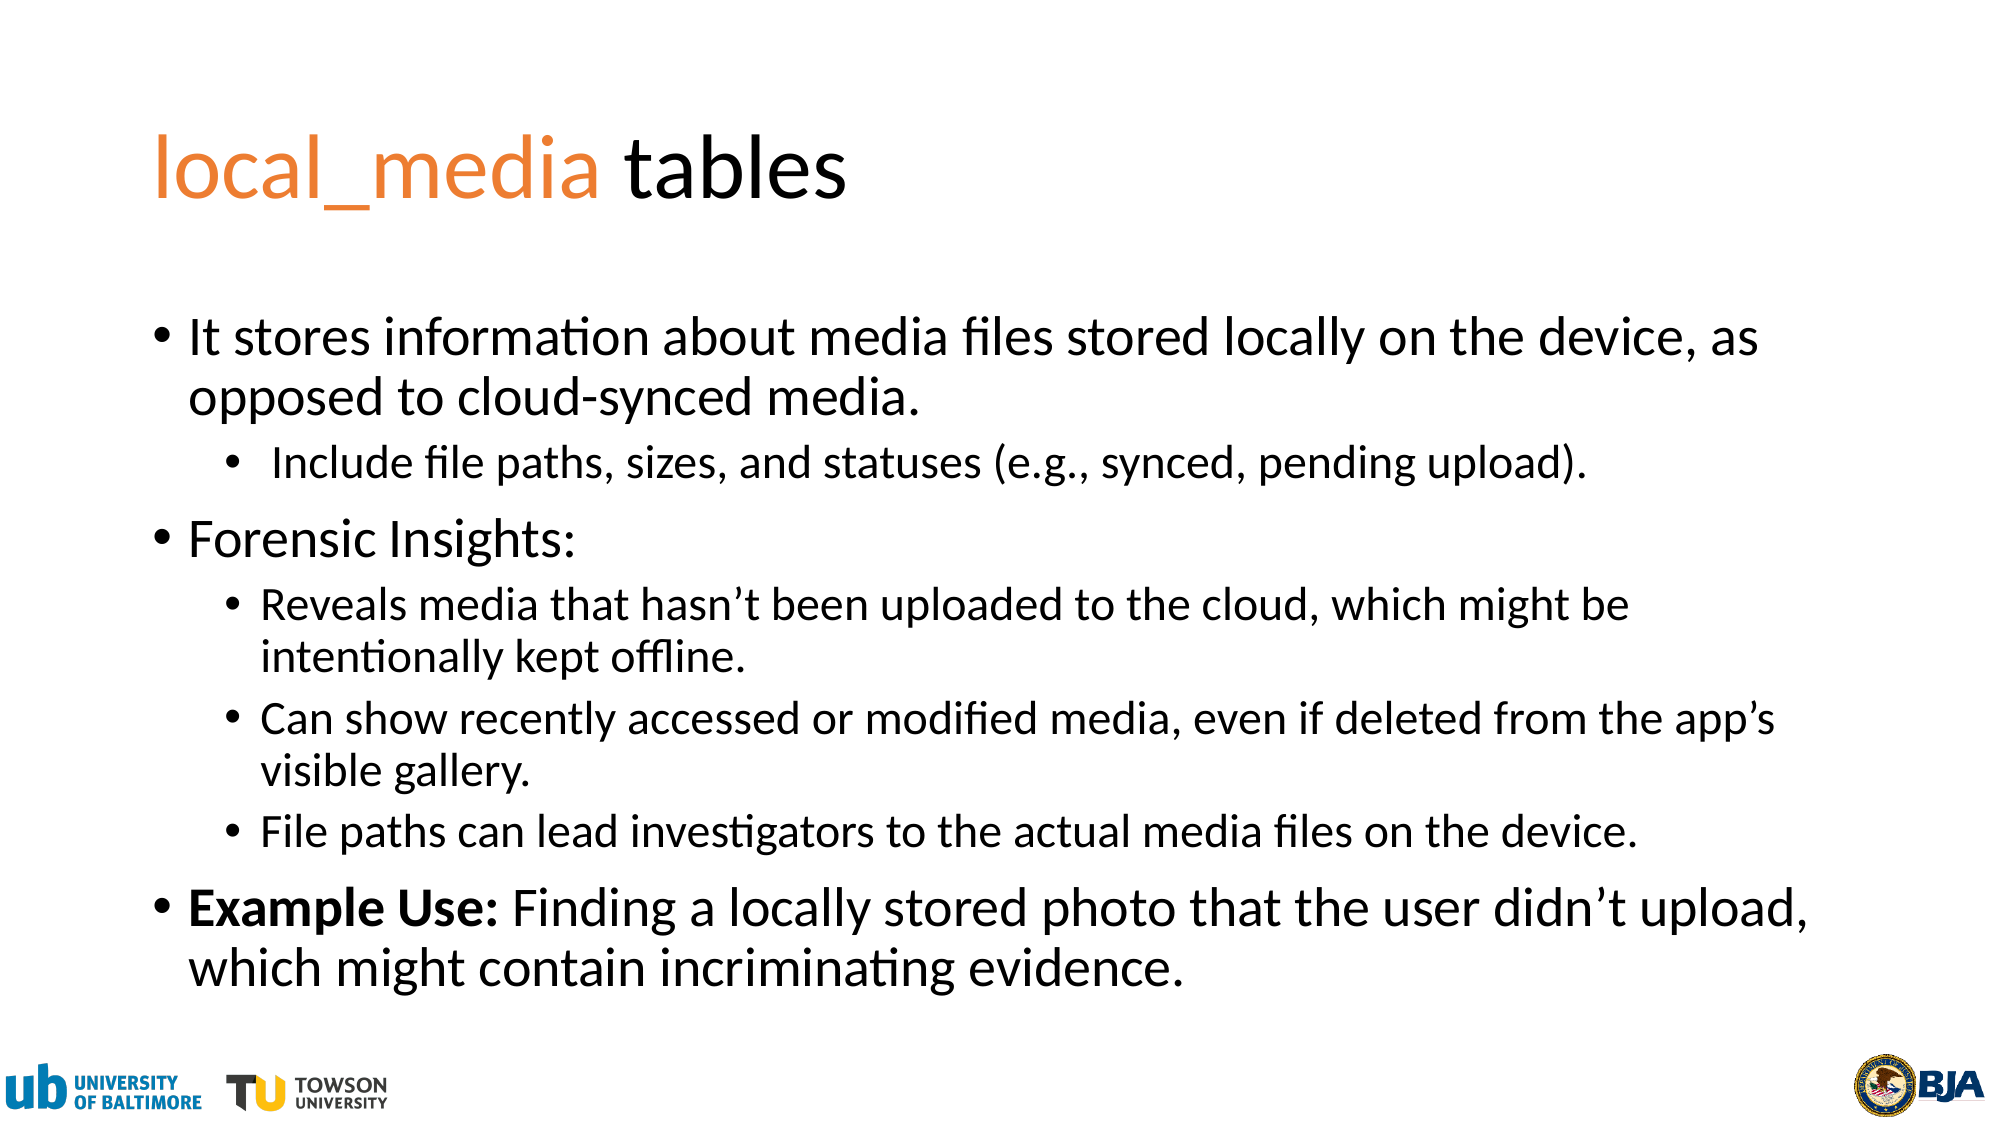

# local_media tables
It stores information about media files stored locally on the device, as opposed to cloud-synced media.
 Include file paths, sizes, and statuses (e.g., synced, pending upload).
Forensic Insights:
Reveals media that hasn’t been uploaded to the cloud, which might be intentionally kept offline.
Can show recently accessed or modified media, even if deleted from the app’s visible gallery.
File paths can lead investigators to the actual media files on the device.
Example Use: Finding a locally stored photo that the user didn’t upload, which might contain incriminating evidence.